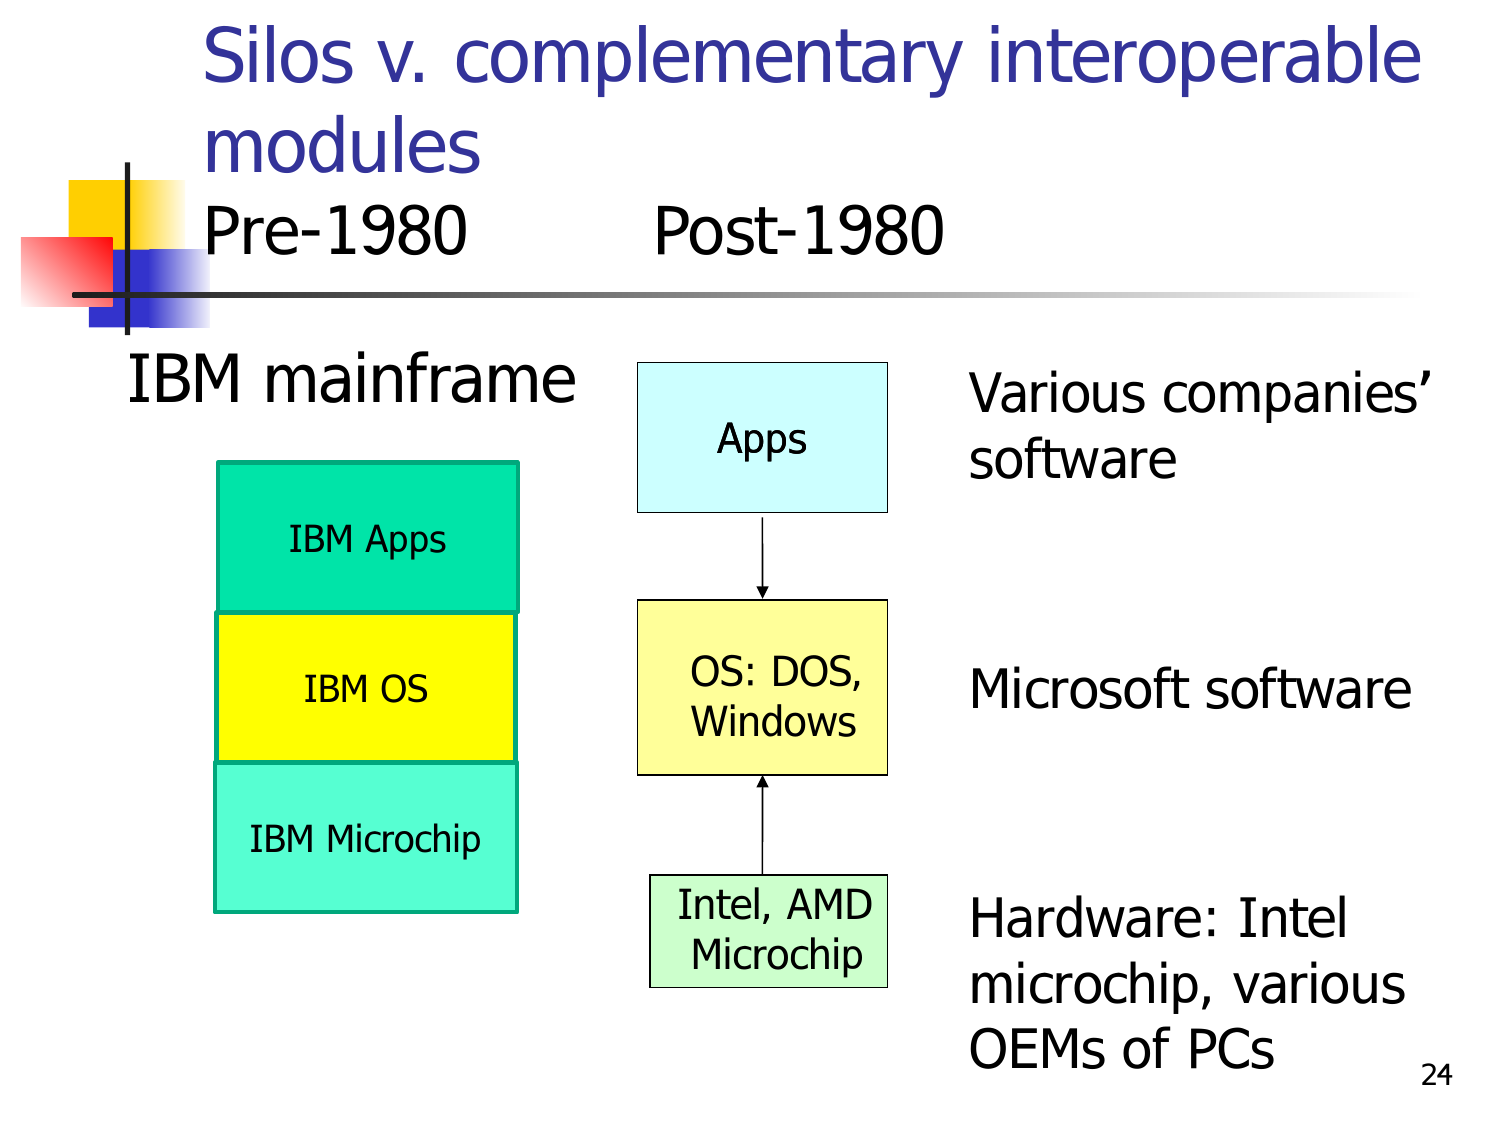

# Silos v. complementary interoperable modules Pre-1980		Post-1980
IBM mainframe
Various companies’ software

Microsoft software

Hardware: Intel microchip, various OEMs of PCs

     Apps

     Apps

IBM Apps

IBM OS
OS: DOS,
Windows

IBM Microchip

 Intel, AMD
  Microchip

24